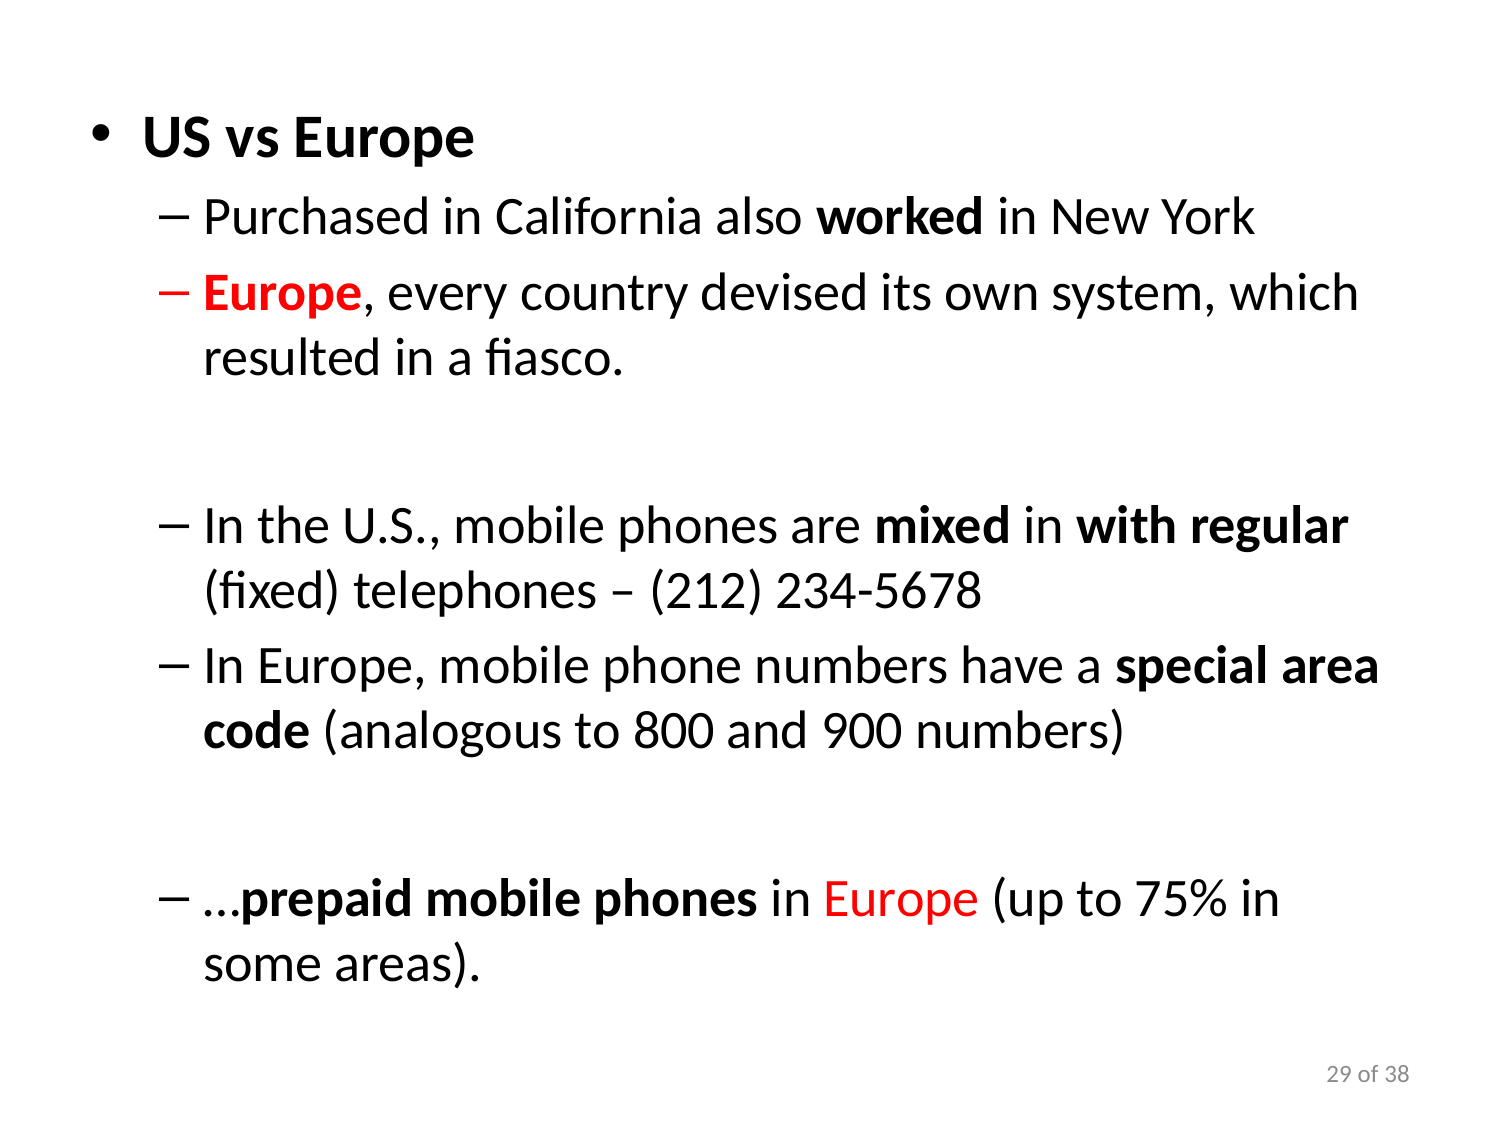

US vs Europe
Purchased in California also worked in New York
Europe, every country devised its own system, which resulted in a fiasco.

In the U.S., mobile phones are mixed in with regular (fixed) telephones – (212) 234-5678
In Europe, mobile phone numbers have a special area code (analogous to 800 and 900 numbers)

…prepaid mobile phones in Europe (up to 75% in some areas).
29 of 38